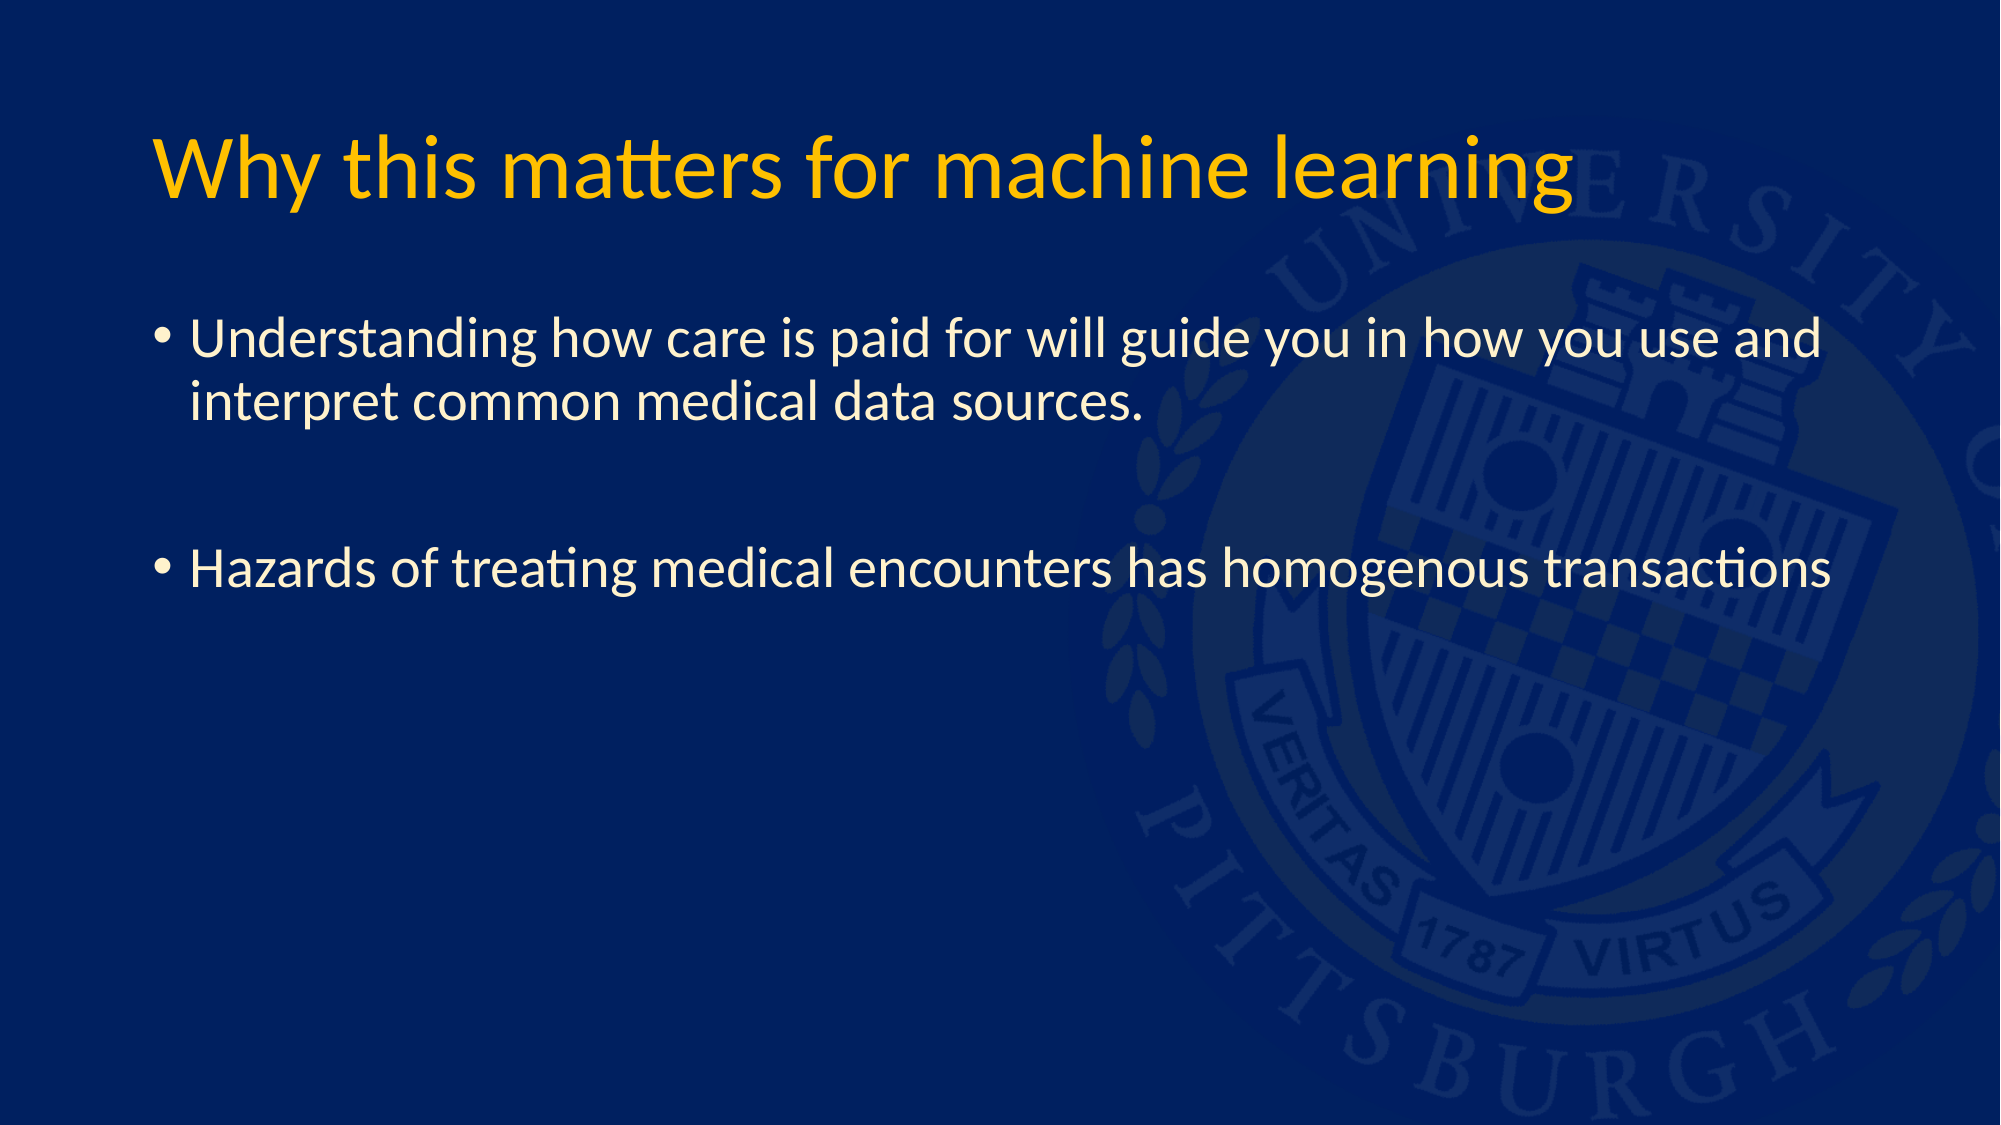

# Why this matters for machine learning
Understanding how care is paid for will guide you in how you use and interpret common medical data sources.

Hazards of treating medical encounters has homogenous transactions